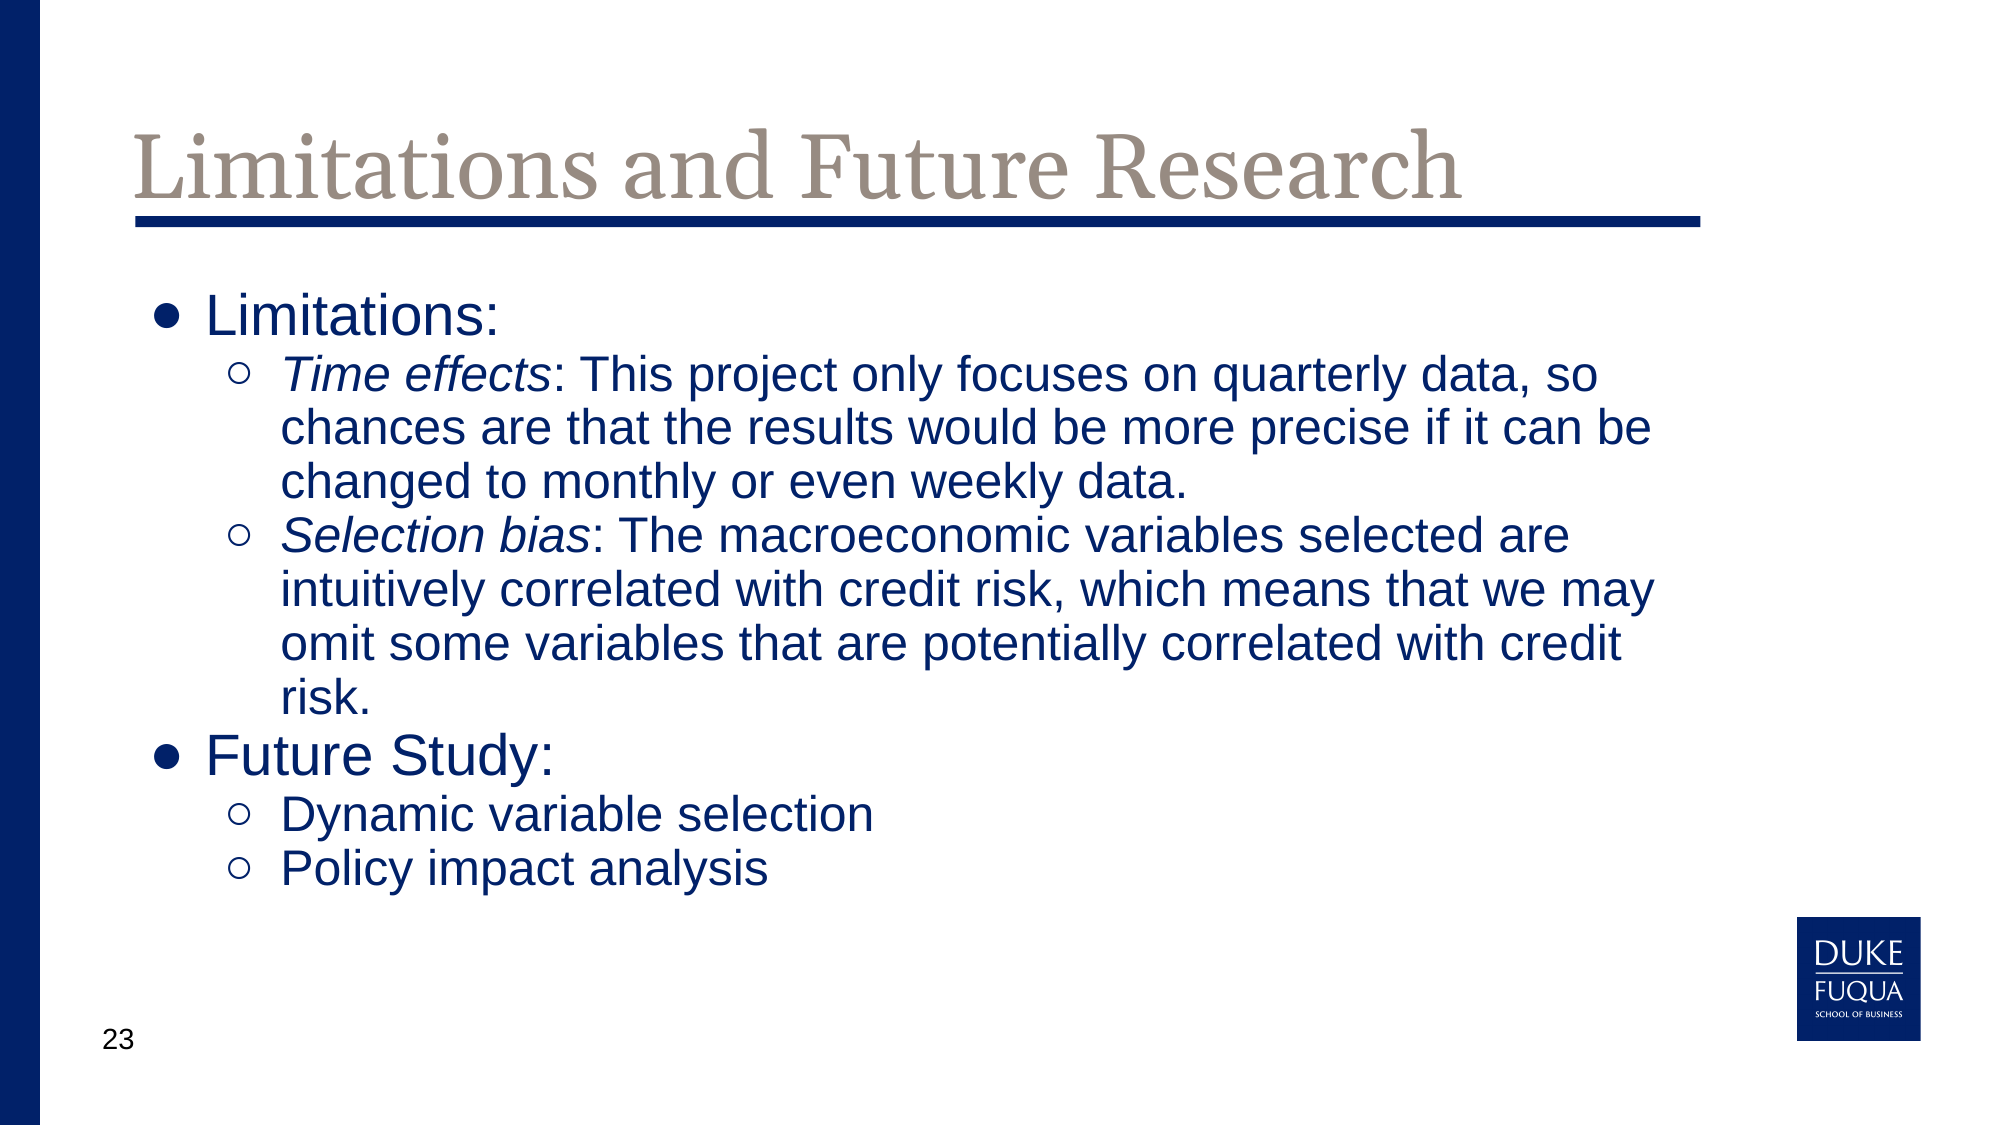

# Limitations and Future Research
Limitations:
Time effects: This project only focuses on quarterly data, so chances are that the results would be more precise if it can be changed to monthly or even weekly data.
Selection bias: The macroeconomic variables selected are intuitively correlated with credit risk, which means that we may omit some variables that are potentially correlated with credit risk.
Future Study:
Dynamic variable selection
Policy impact analysis